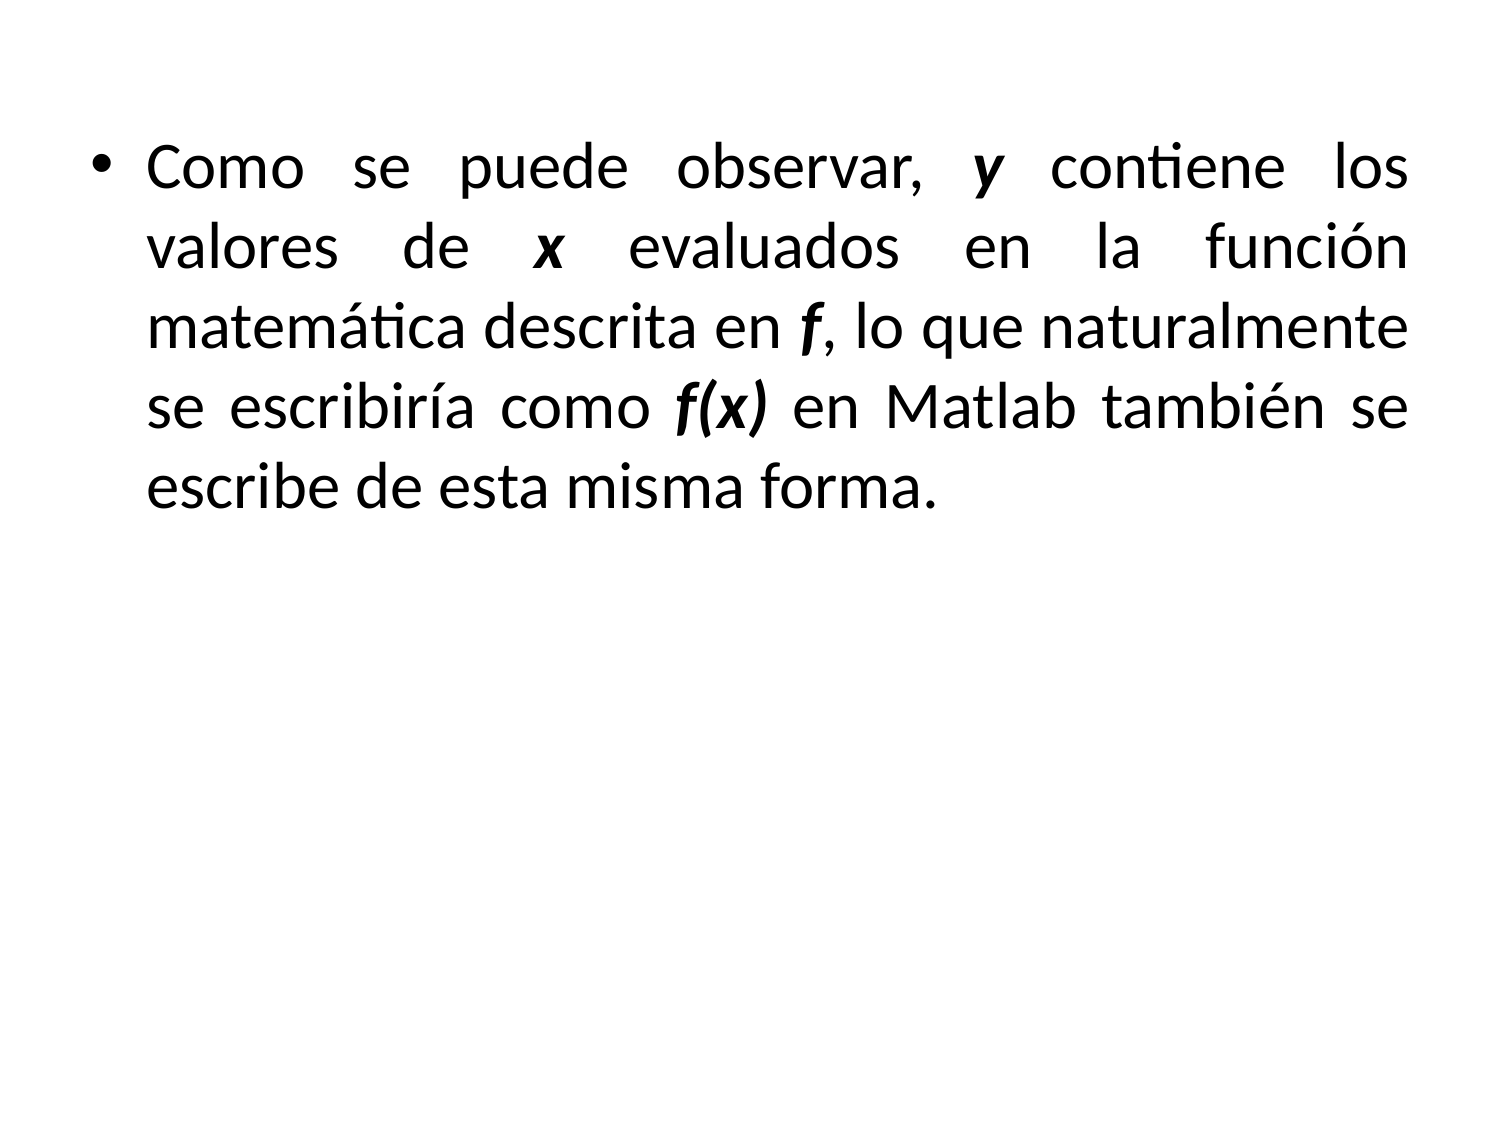

Como se puede observar, y contiene los valores de x evaluados en la función matemática descrita en f, lo que naturalmente se escribiría como f(x) en Matlab también se escribe de esta misma forma.